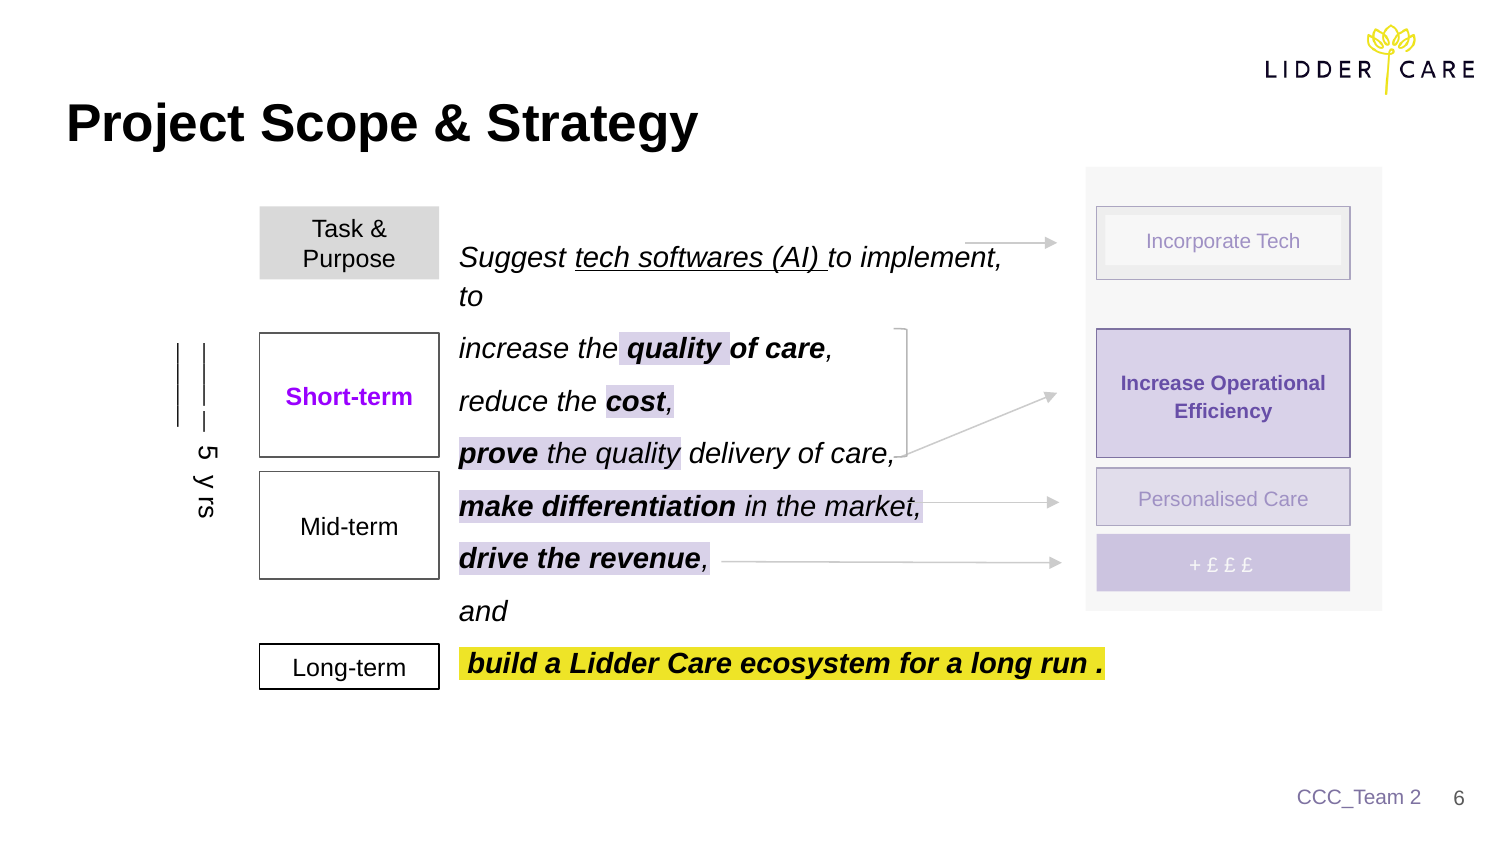

# Project Scope & Strategy

Task & Purpose
Suggest tech softwares (AI) to implement,

to
increase the quality of care,
reduce the cost,
prove the quality delivery of care,
make differentiation in the market,
drive the revenue,
and
 build a Lidder Care ecosystem for a long run .

Incorporate Tech

Increase Operational Efficiency
Short-term
——— —  5  y rs   ————
Personalised Care
Mid-term
+ £ £ £
Long-term
6